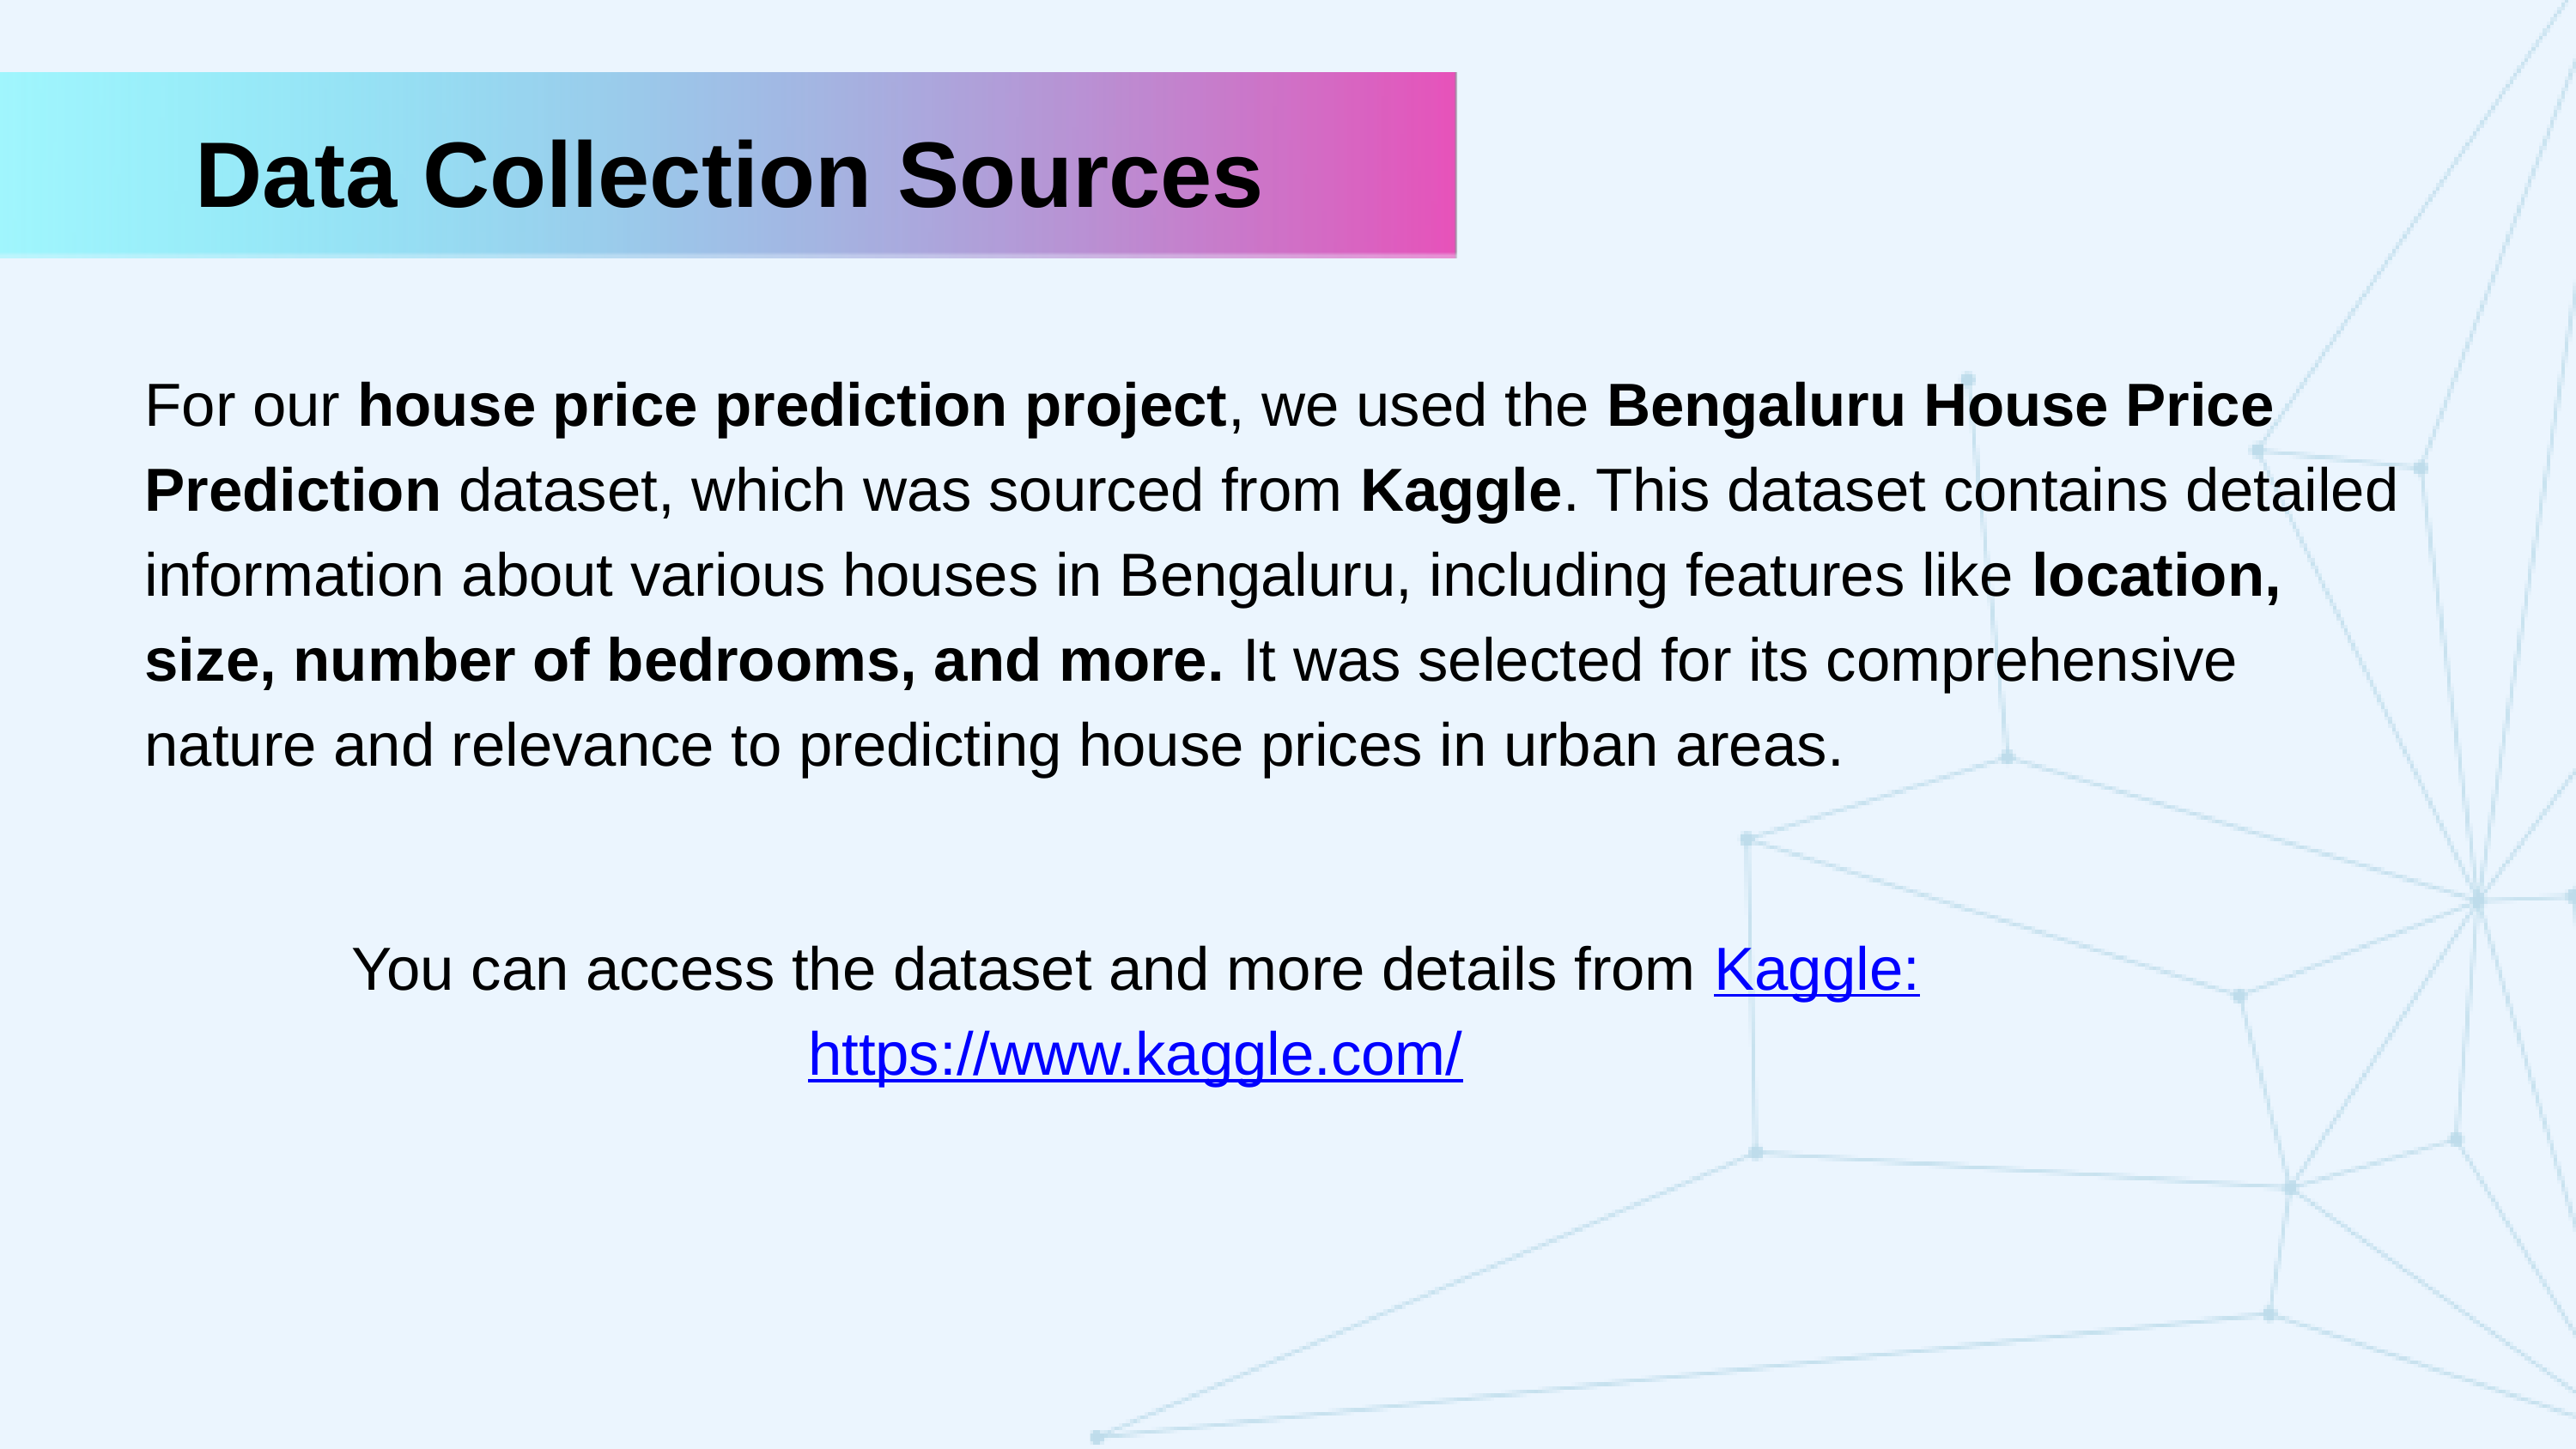

Data Collection Sources
For our house price prediction project, we used the Bengaluru House Price Prediction dataset, which was sourced from Kaggle. This dataset contains detailed information about various houses in Bengaluru, including features like location, size, number of bedrooms, and more. It was selected for its comprehensive nature and relevance to predicting house prices in urban areas.

You can access the dataset and more details from Kaggle:
https://www.kaggle.com/